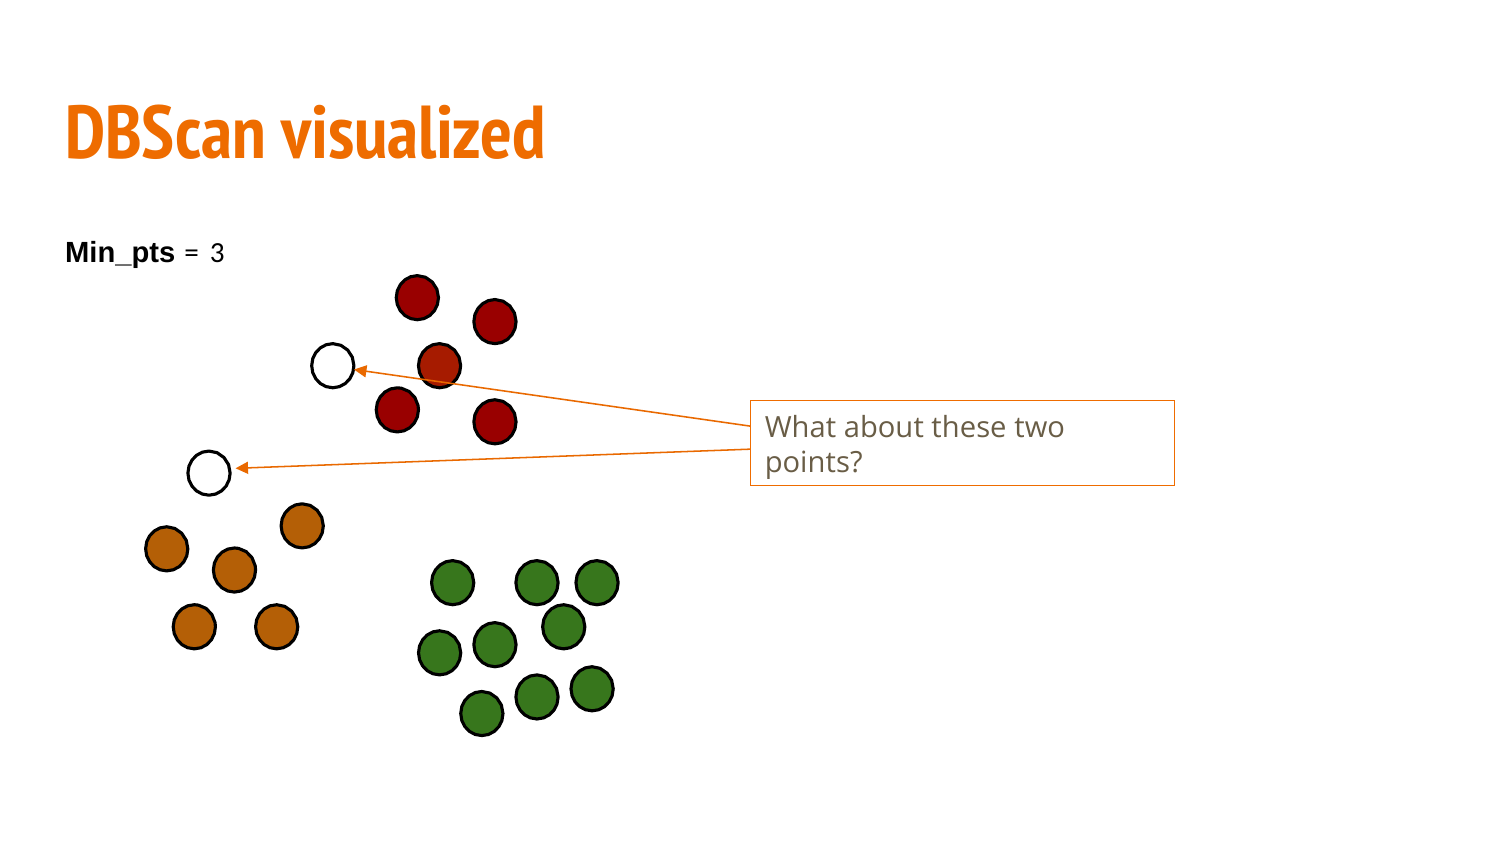

# DBScan visualized
Min_pts = 3

What about these two points?